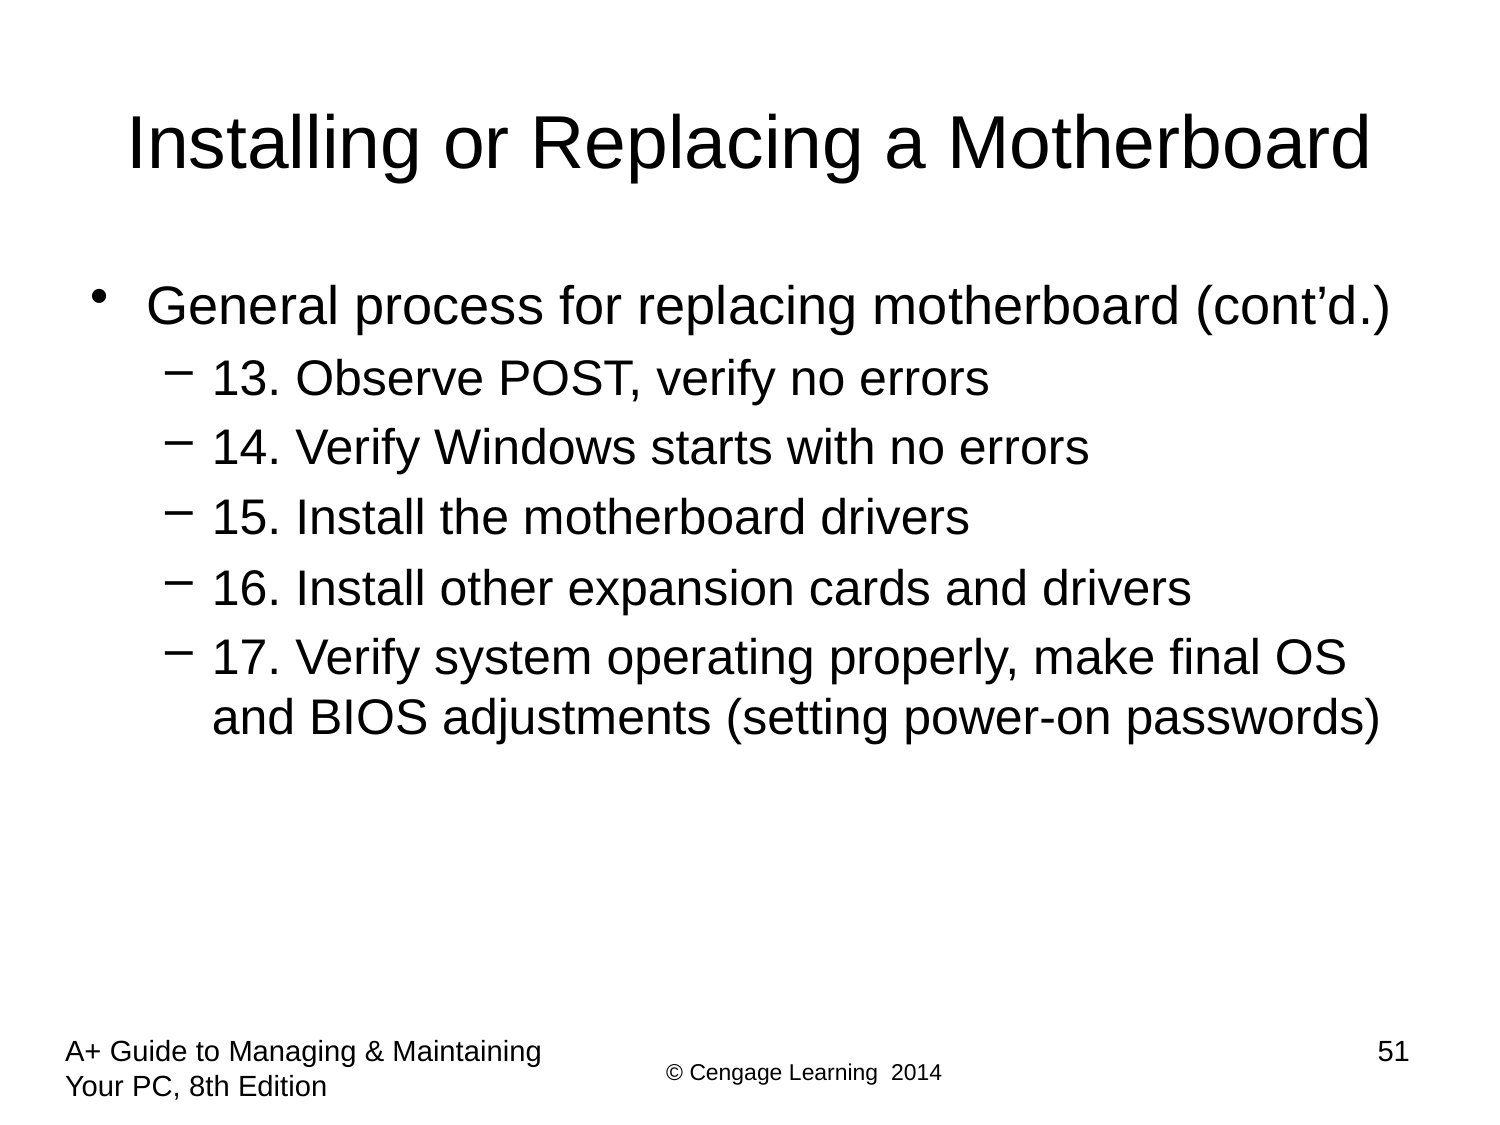

# Installing or Replacing a Motherboard
General process for replacing motherboard (cont’d.)
13. Observe POST, verify no errors
14. Verify Windows starts with no errors
15. Install the motherboard drivers
16. Install other expansion cards and drivers
17. Verify system operating properly, make final OS and BIOS adjustments (setting power-on passwords)

51
A+ Guide to Managing & Maintaining Your PC, 8th Edition